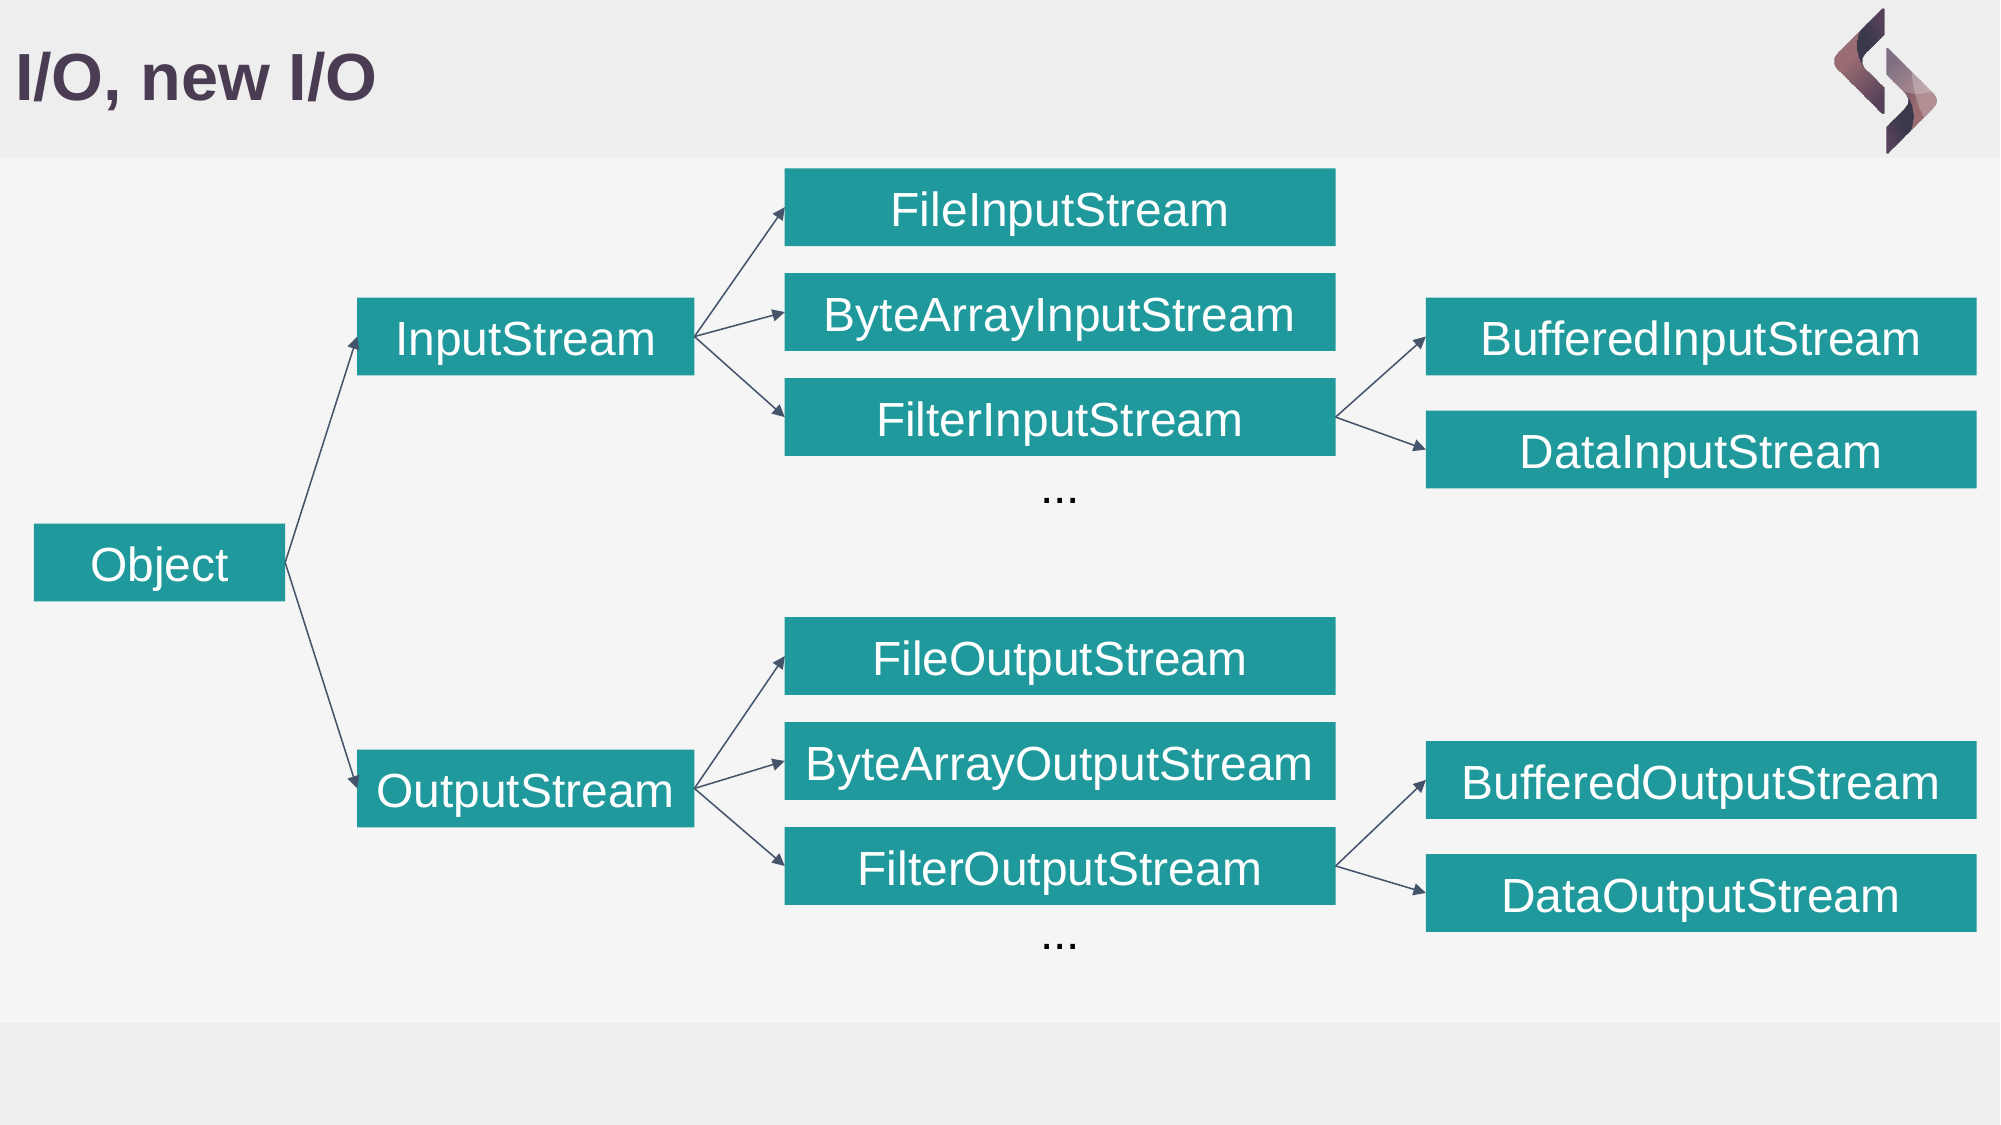

# I/O, new I/O
FileInputStream
ByteArrayInputStream
InputStream
BufferedInputStream
FilterInputStream
DataInputStream
...
Object
FileOutputStream
ByteArrayOutputStream
BufferedOutputStream
OutputStream
FilterOutputStream
DataOutputStream
...